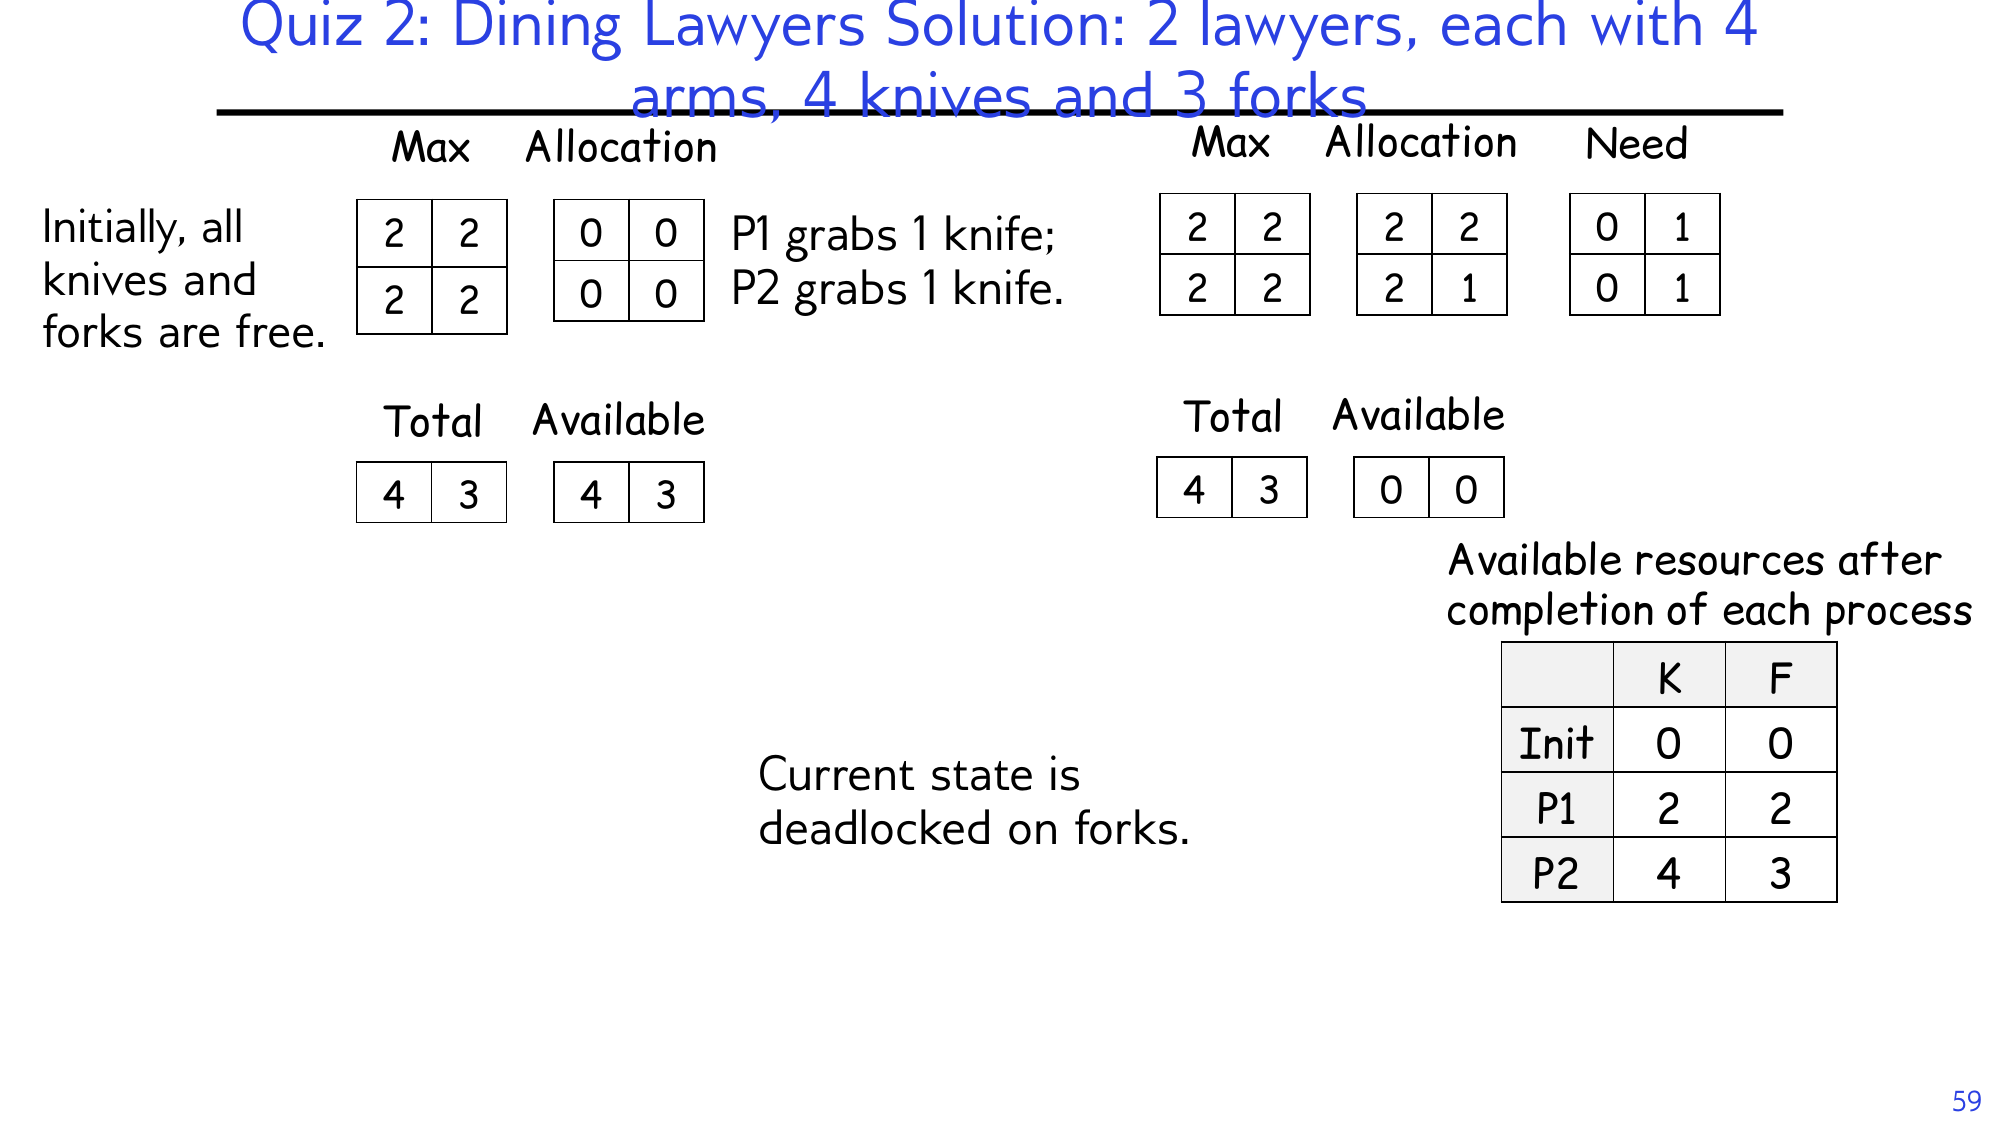

# Quiz 2: Dining Lawyers Solution: 2 lawyers, each with 4 arms, 4 knives and 3 forks
Max
Allocation
Need
Max
Allocation
| 2 | 2 |
| --- | --- |
| 2 | 2 |
| 2 | 2 |
| --- | --- |
| 2 | 1 |
| 0 | 1 |
| --- | --- |
| 0 | 1 |
Initially, all knives and forks are free.
| 2 | 2 |
| --- | --- |
| 2 | 2 |
| 0 | 0 |
| --- | --- |
| 0 | 0 |
P1 grabs 1 knife; P2 grabs 1 knife.
Available
Total
Available
Total
| 4 | 3 |
| --- | --- |
| 0 | 0 |
| --- | --- |
| 4 | 3 |
| --- | --- |
| 4 | 3 |
| --- | --- |
Available resources after completion of each process
|  | K | F |
| --- | --- | --- |
| Init | 0 | 0 |
| P1 | 2 | 2 |
| P2 | 4 | 3 |
Current state is deadlocked on forks.